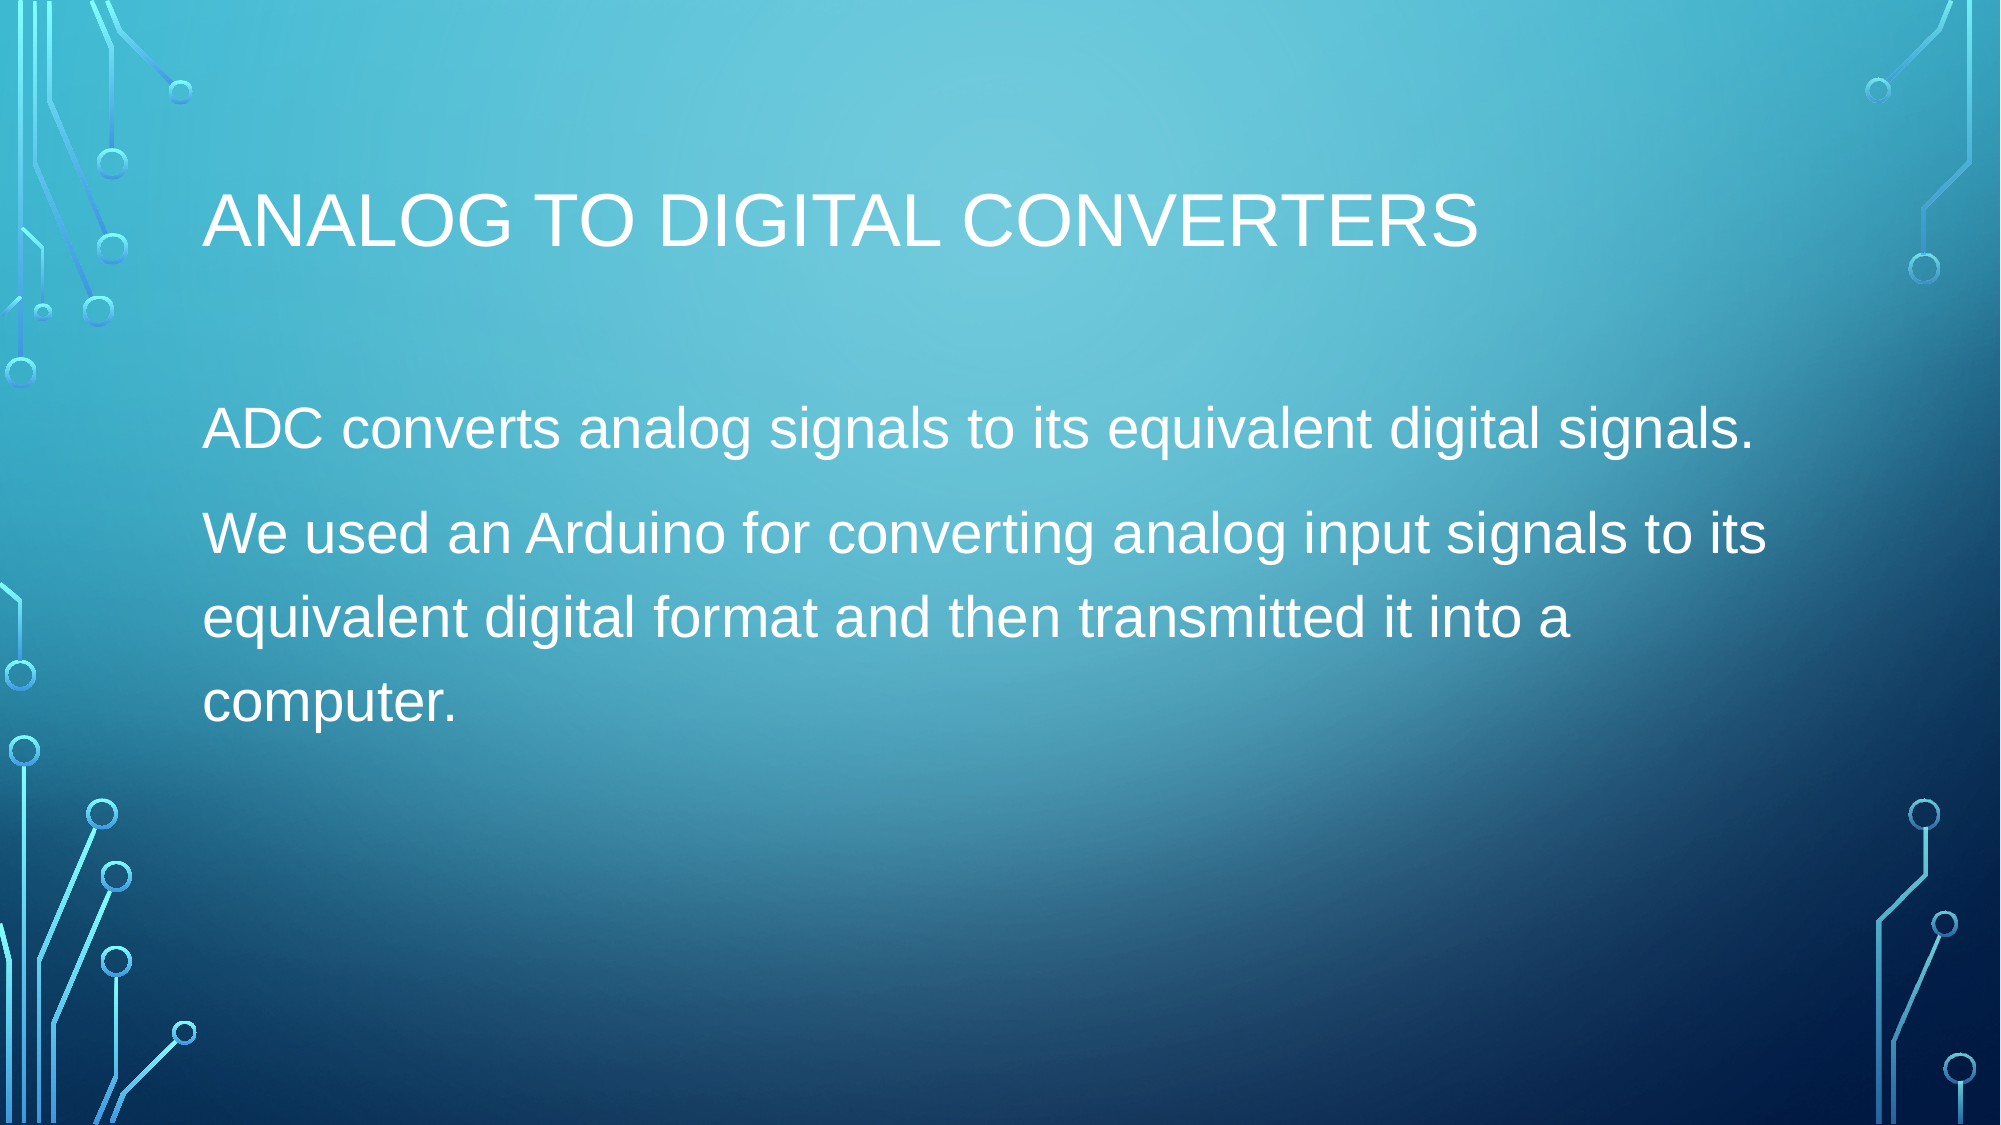

# Analog to digital converters
ADC converts analog signals to its equivalent digital signals.
We used an Arduino for converting analog input signals to its equivalent digital format and then transmitted it into a computer.